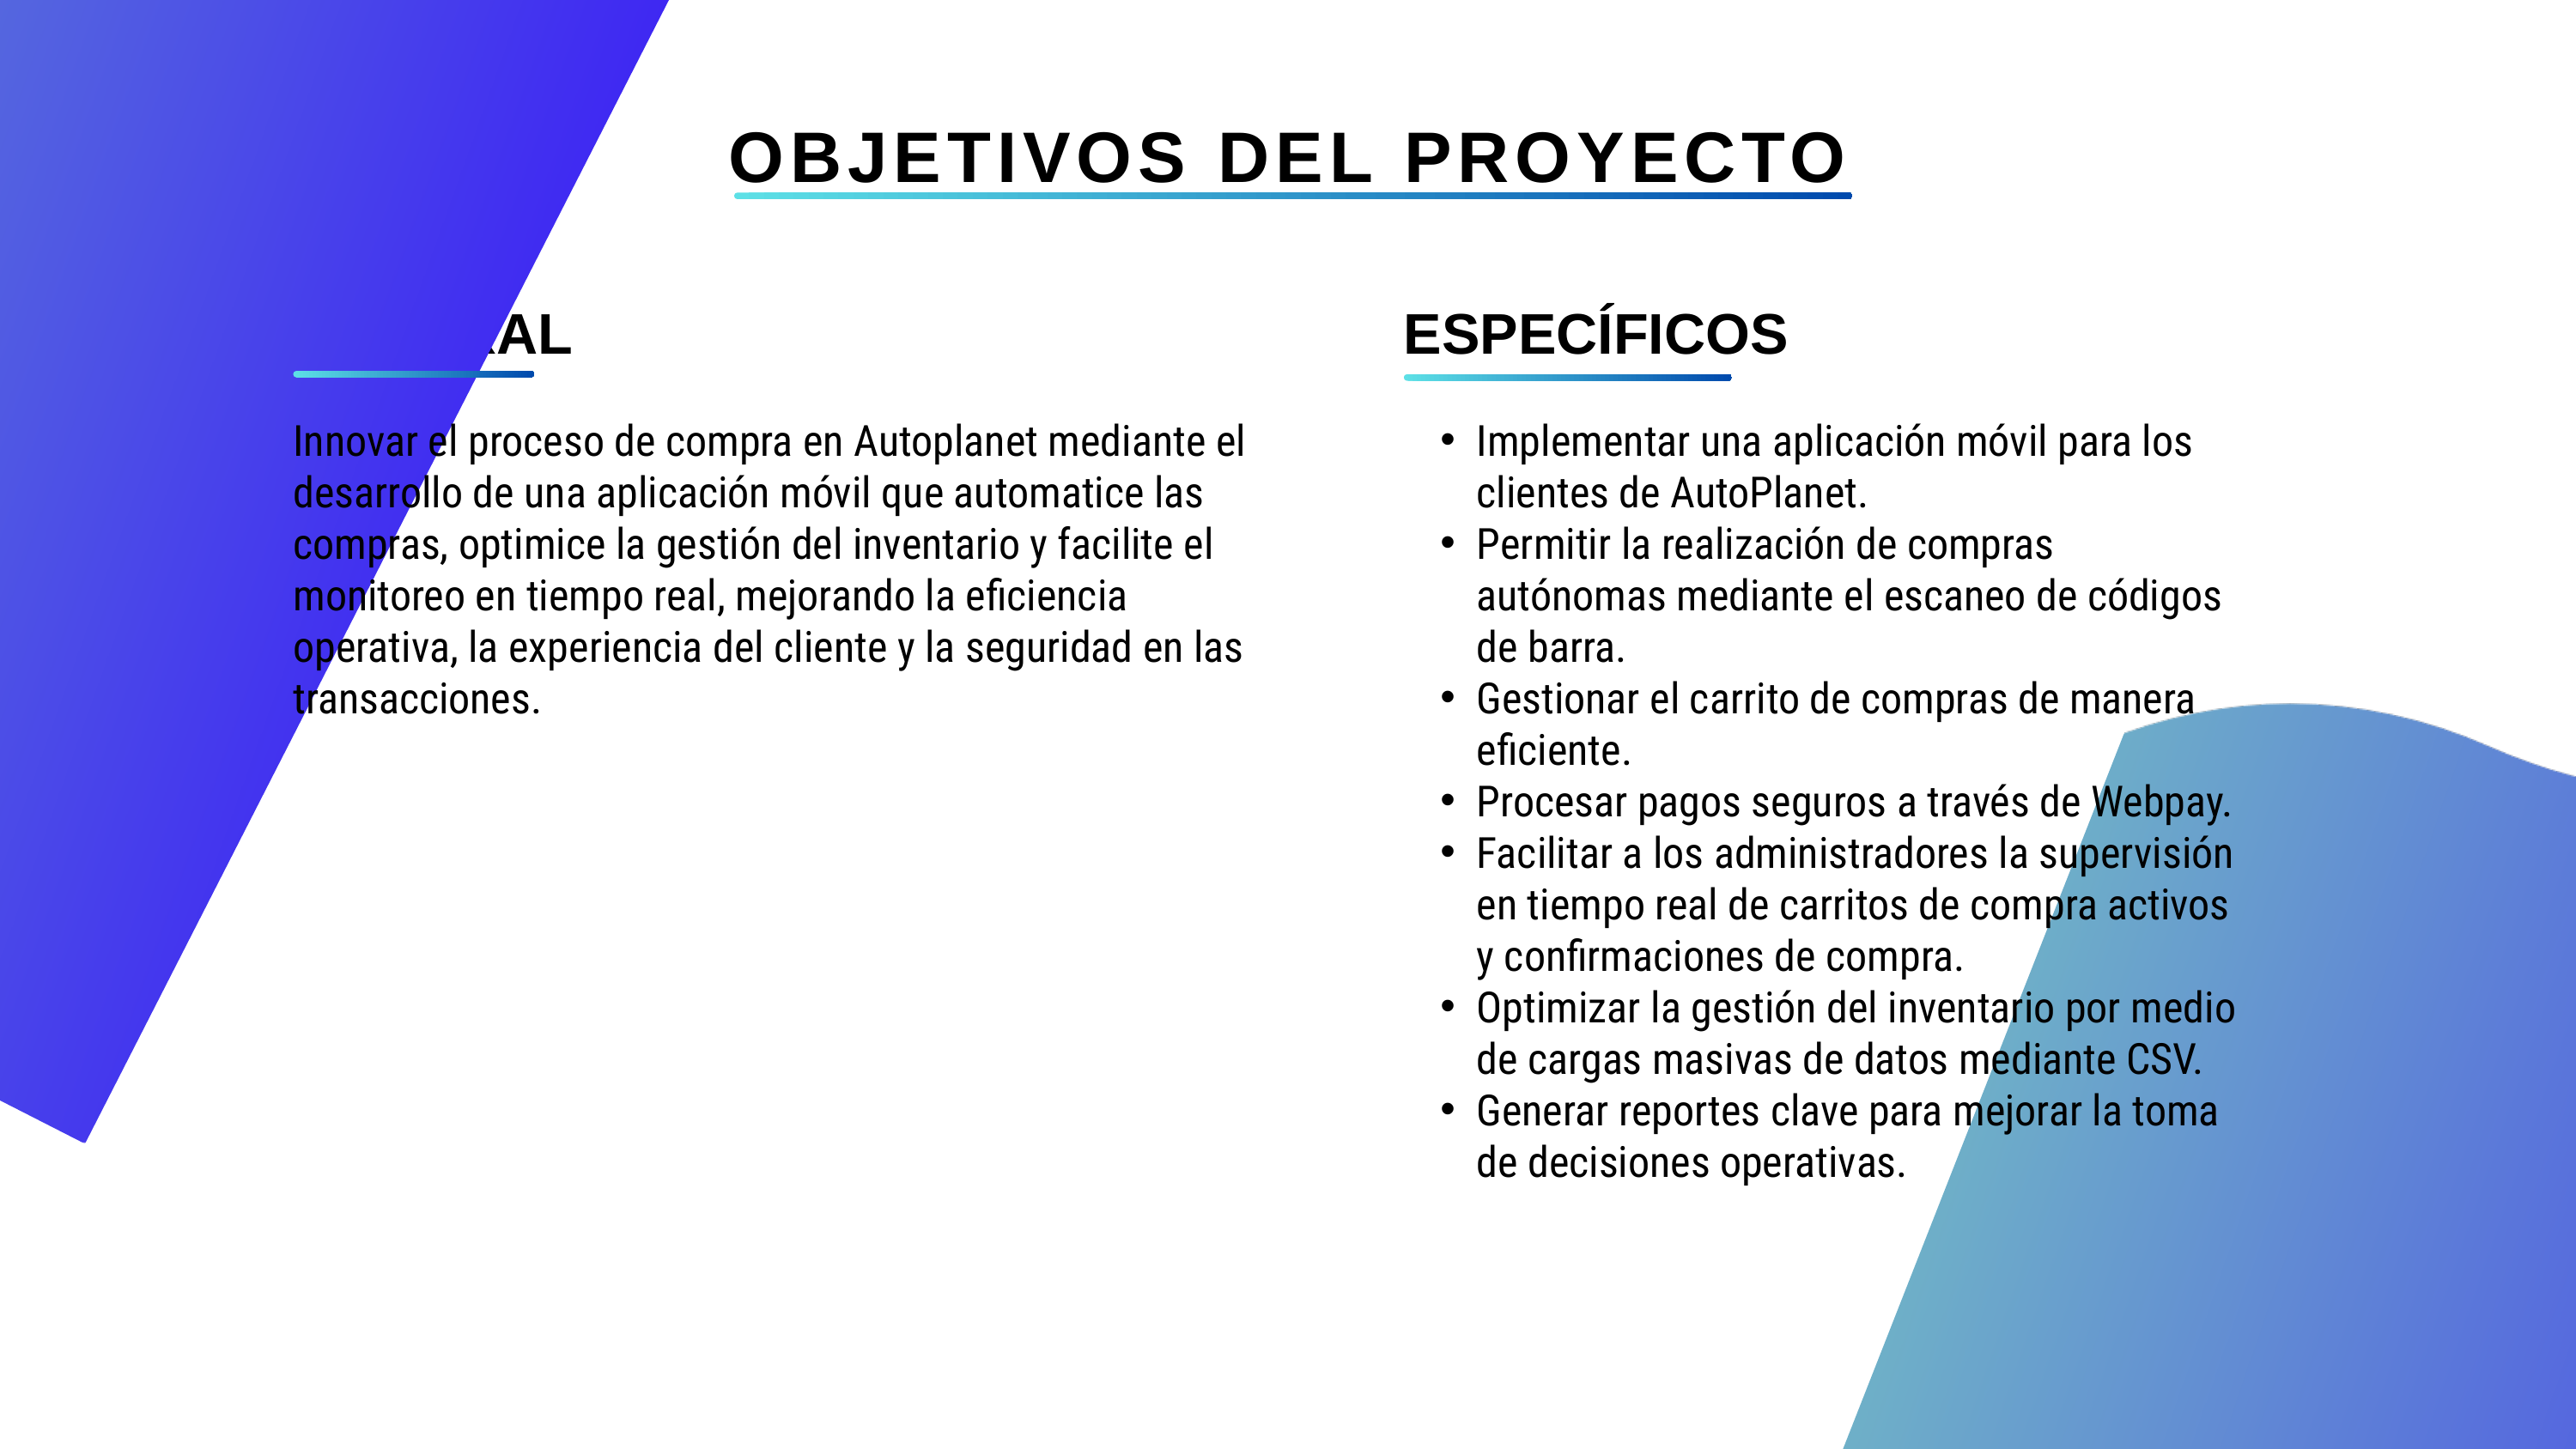

OBJETIVOS DEL PROYECTO

GENERAL
ESPECÍFICOS

Innovar el proceso de compra en Autoplanet mediante el desarrollo de una aplicación móvil que automatice las compras, optimice la gestión del inventario y facilite el monitoreo en tiempo real, mejorando la eficiencia operativa, la experiencia del cliente y la seguridad en las transacciones.
Implementar una aplicación móvil para los clientes de AutoPlanet.
Permitir la realización de compras autónomas mediante el escaneo de códigos de barra.
Gestionar el carrito de compras de manera eficiente.
Procesar pagos seguros a través de Webpay.
Facilitar a los administradores la supervisión en tiempo real de carritos de compra activos y confirmaciones de compra.
Optimizar la gestión del inventario por medio de cargas masivas de datos mediante CSV.
Generar reportes clave para mejorar la toma de decisiones operativas.